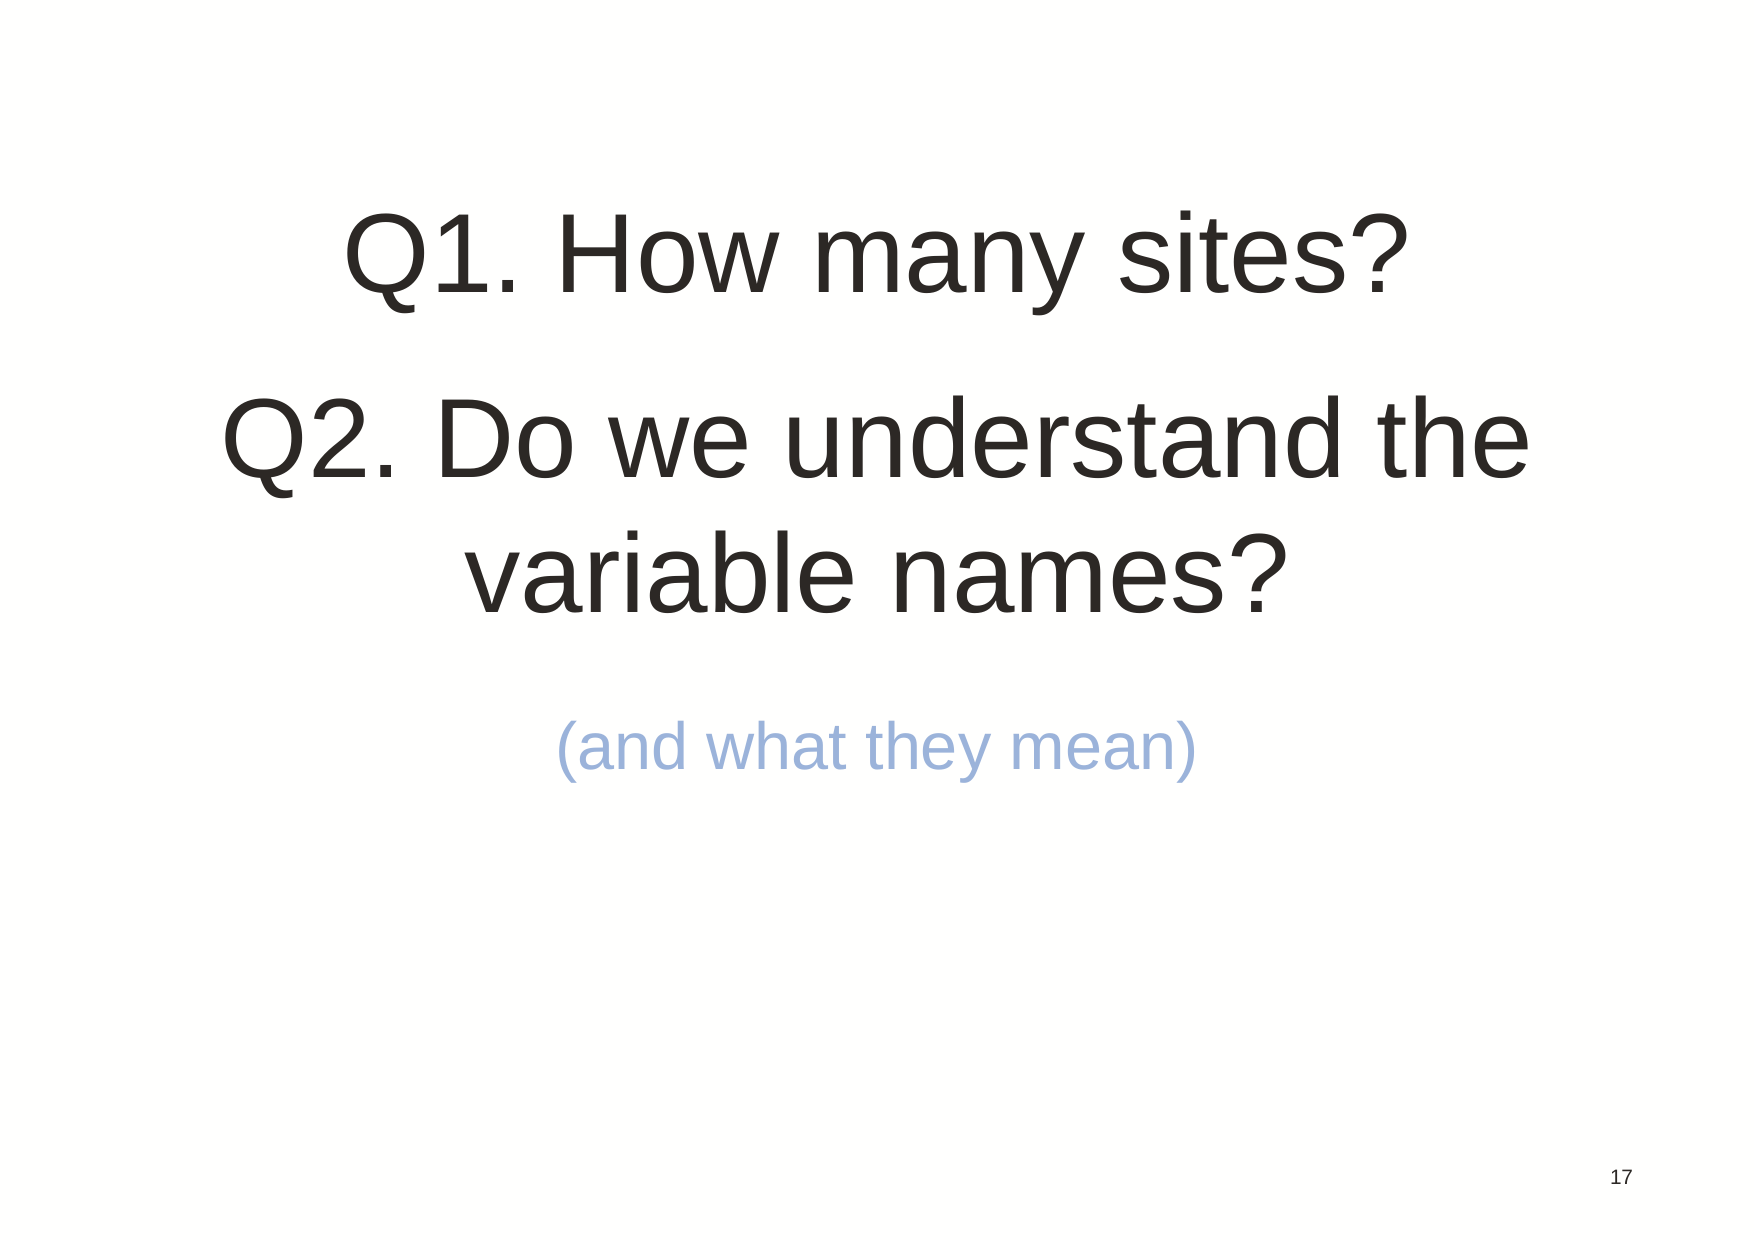

# Q1. How many sites? m Q2. Do we understand the variable names?

(and what they mean)
17